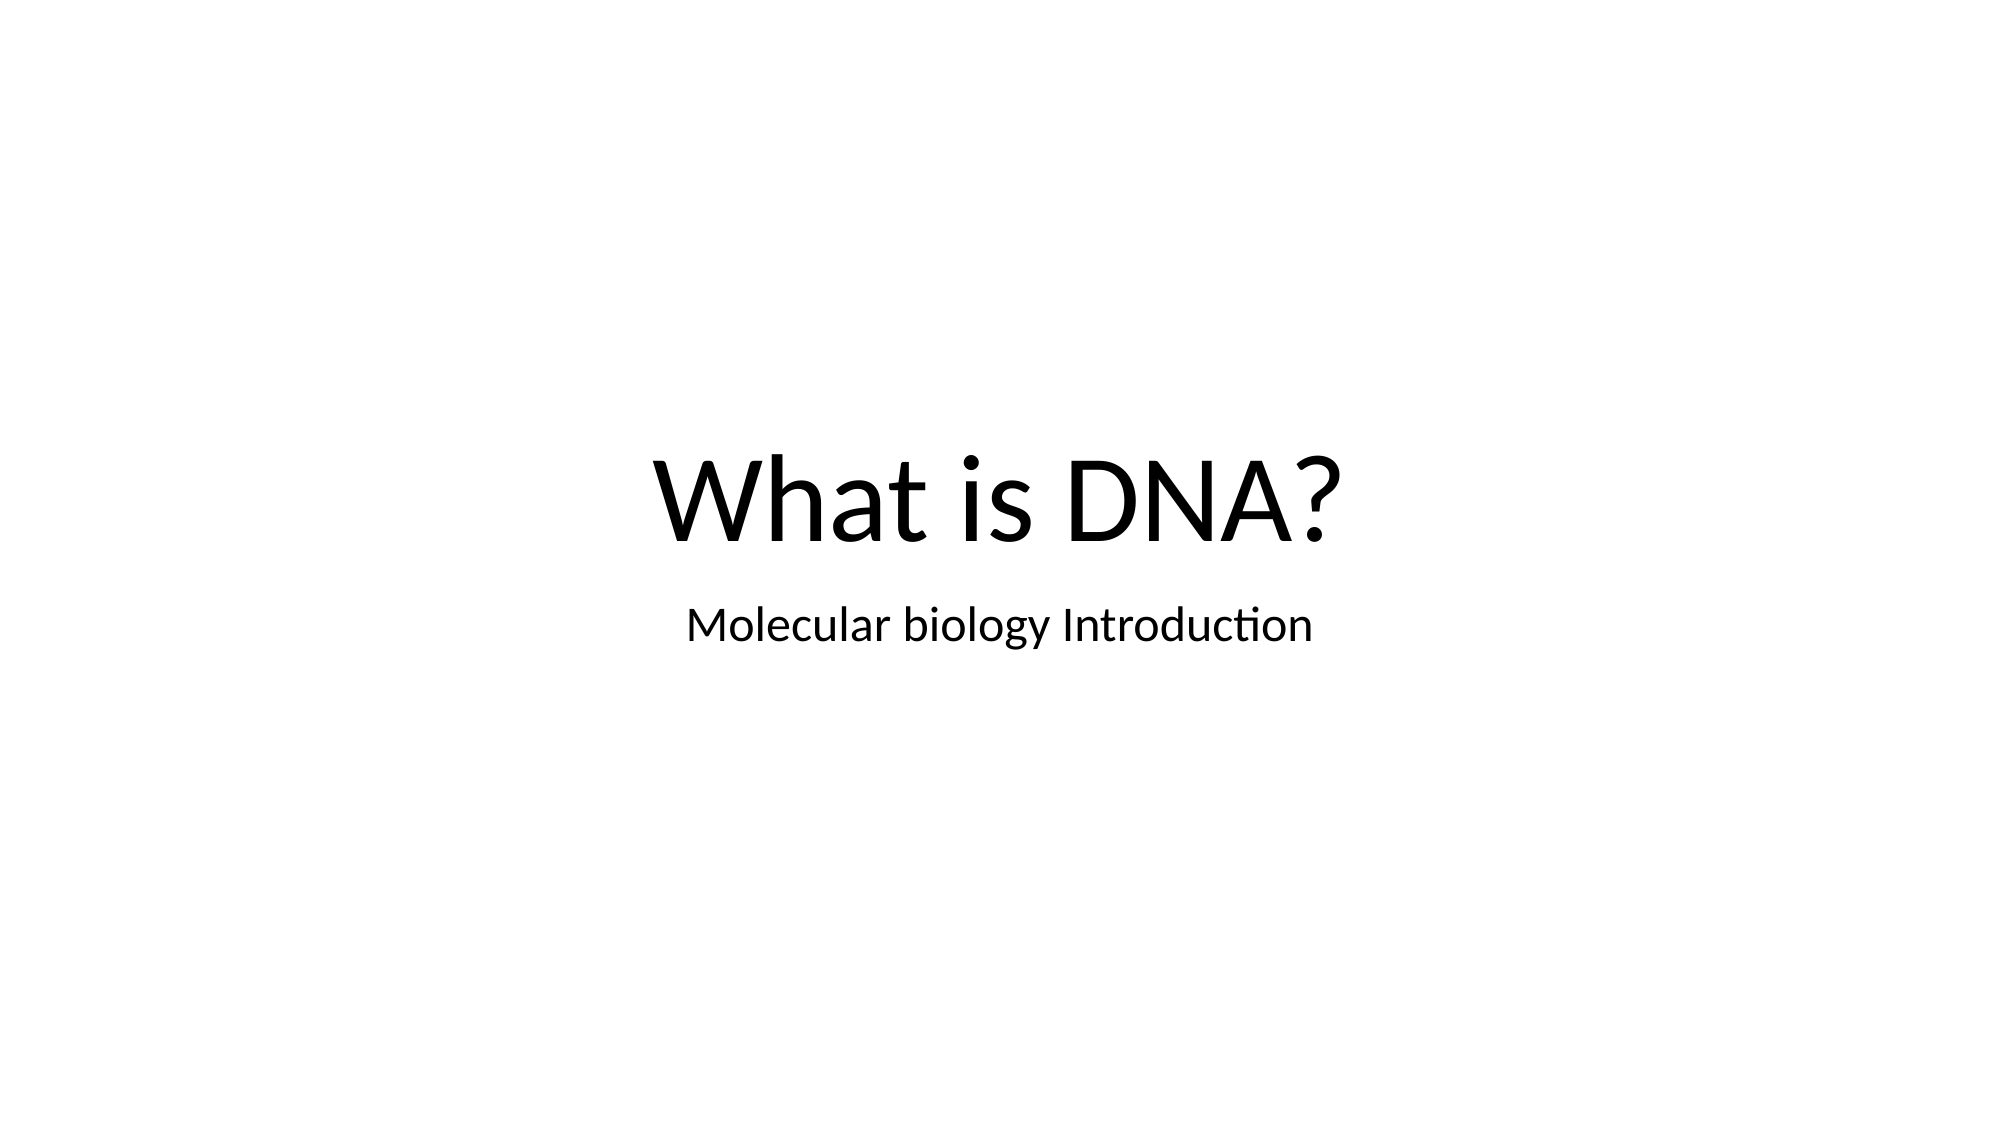

# What is DNA?
Molecular biology Introduction